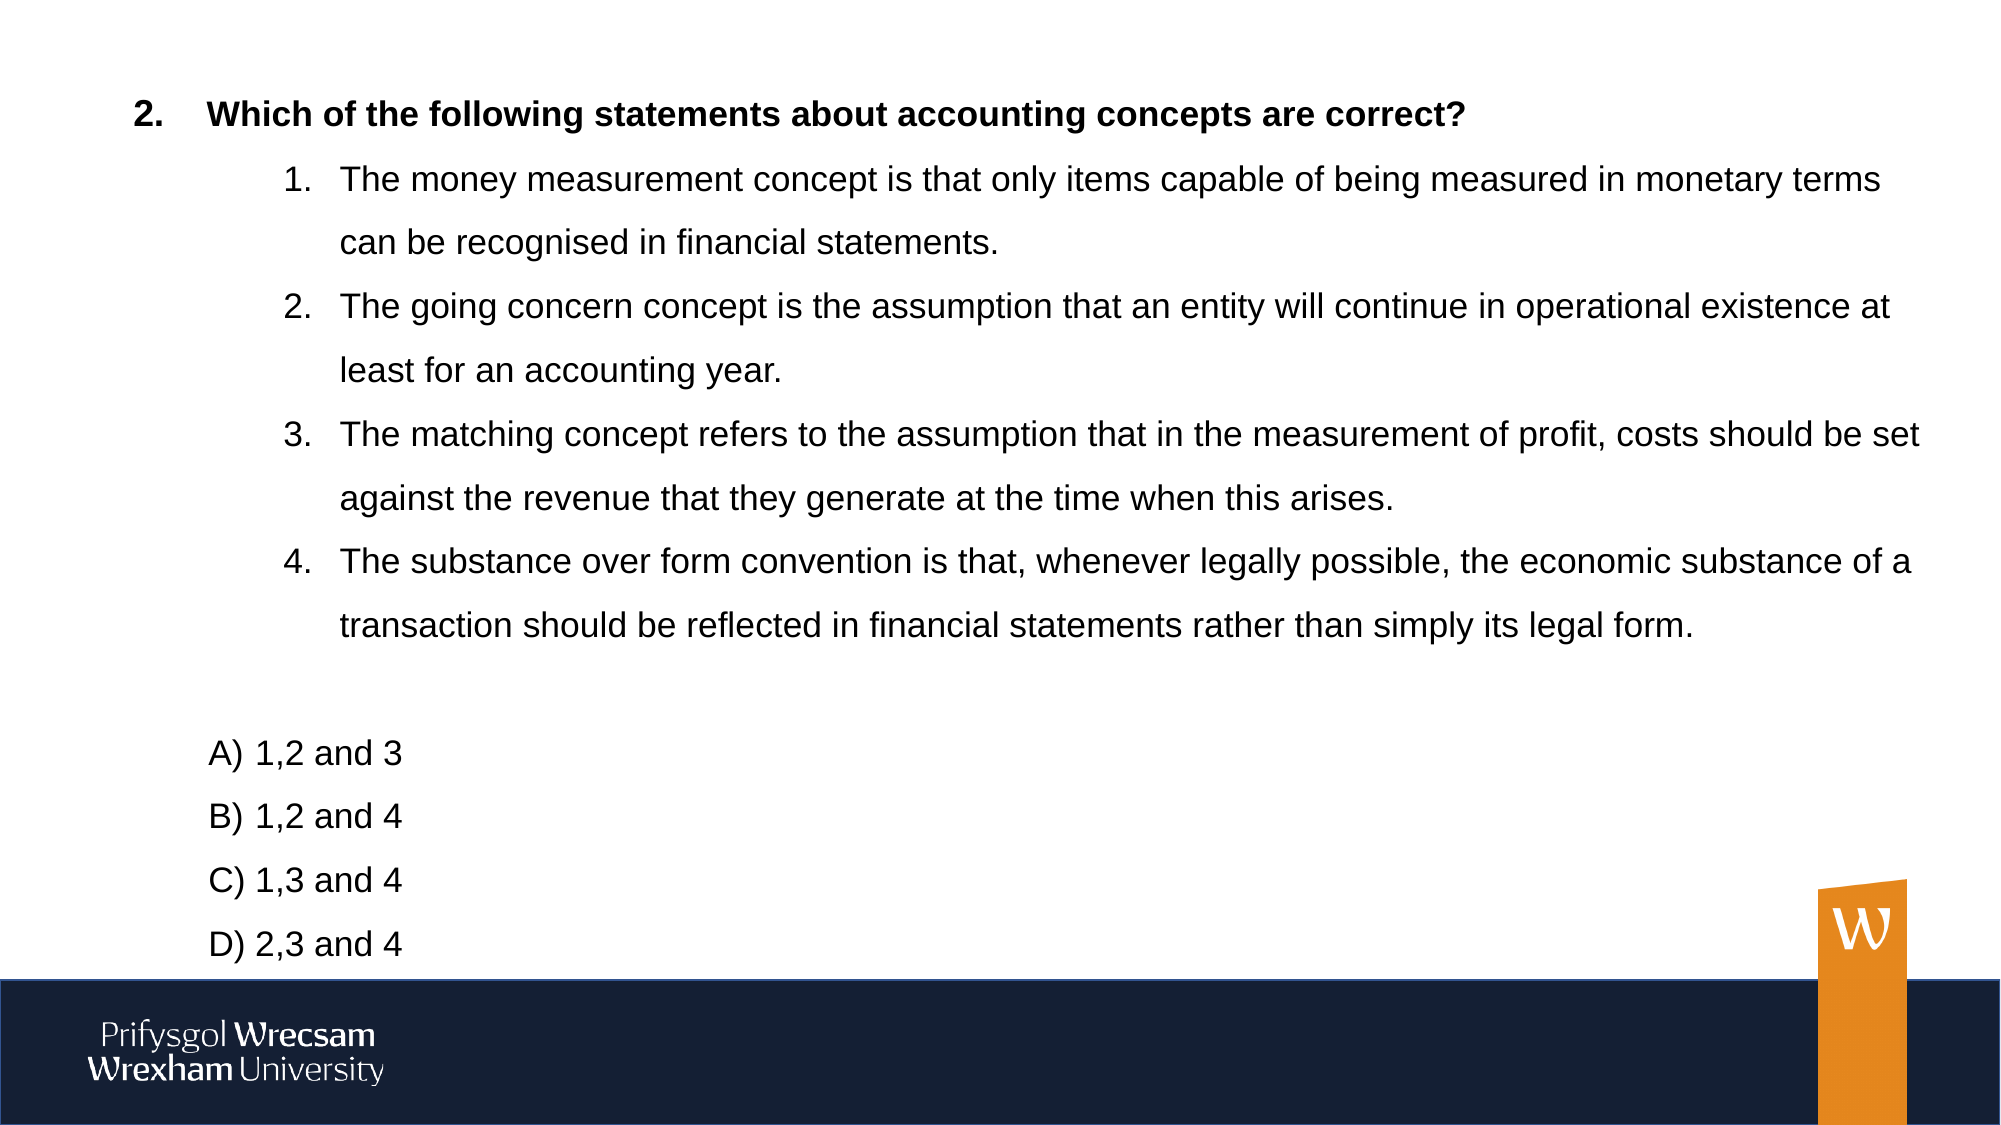

2.    Which of the following statements about accounting concepts are correct?
The money measurement concept is that only items capable of being measured in monetary terms can be recognised in financial statements.
The going concern concept is the assumption that an entity will continue in operational existence at least for an accounting year.
The matching concept refers to the assumption that in the measurement of profit, costs should be set against the revenue that they generate at the time when this arises.
The substance over form convention is that, whenever legally possible, the economic substance of a transaction should be reflected in financial statements rather than simply its legal form.

1,2 and 3
1,2 and 4
1,3 and 4
2,3 and 4